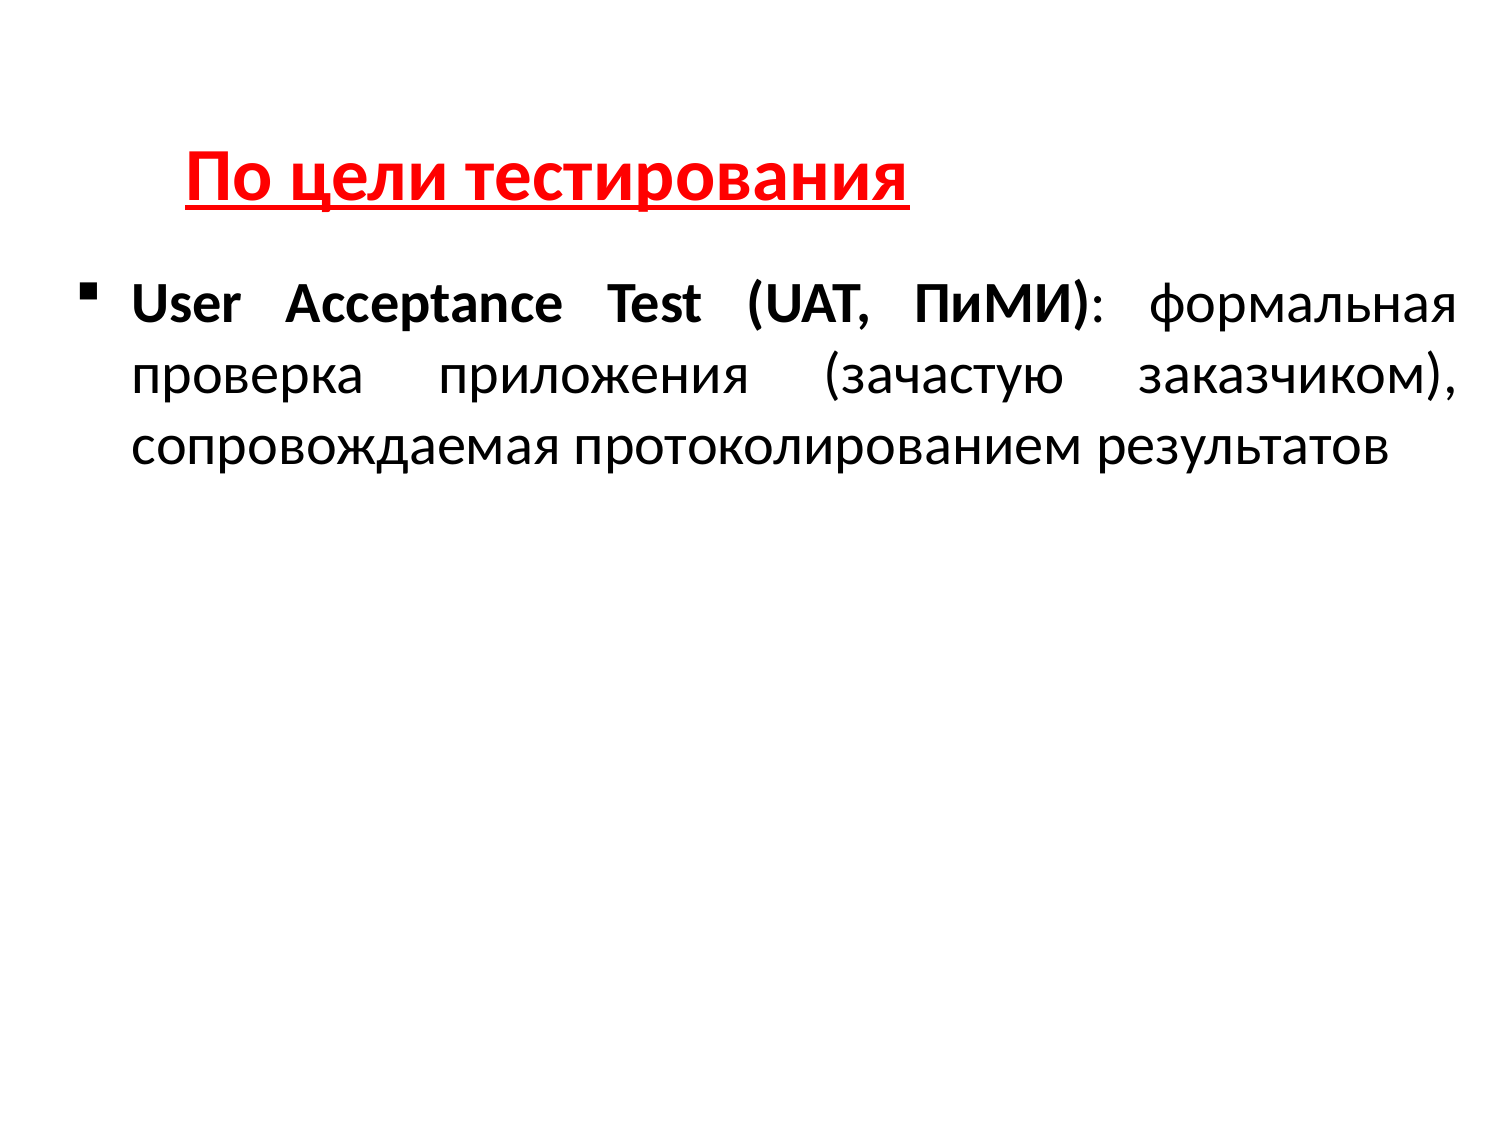

# По цели тестирования
User Acceptance Test (UAT, ПиМИ): формальная проверка приложения (зачастую заказчиком), сопровождаемая протоколированием результатов